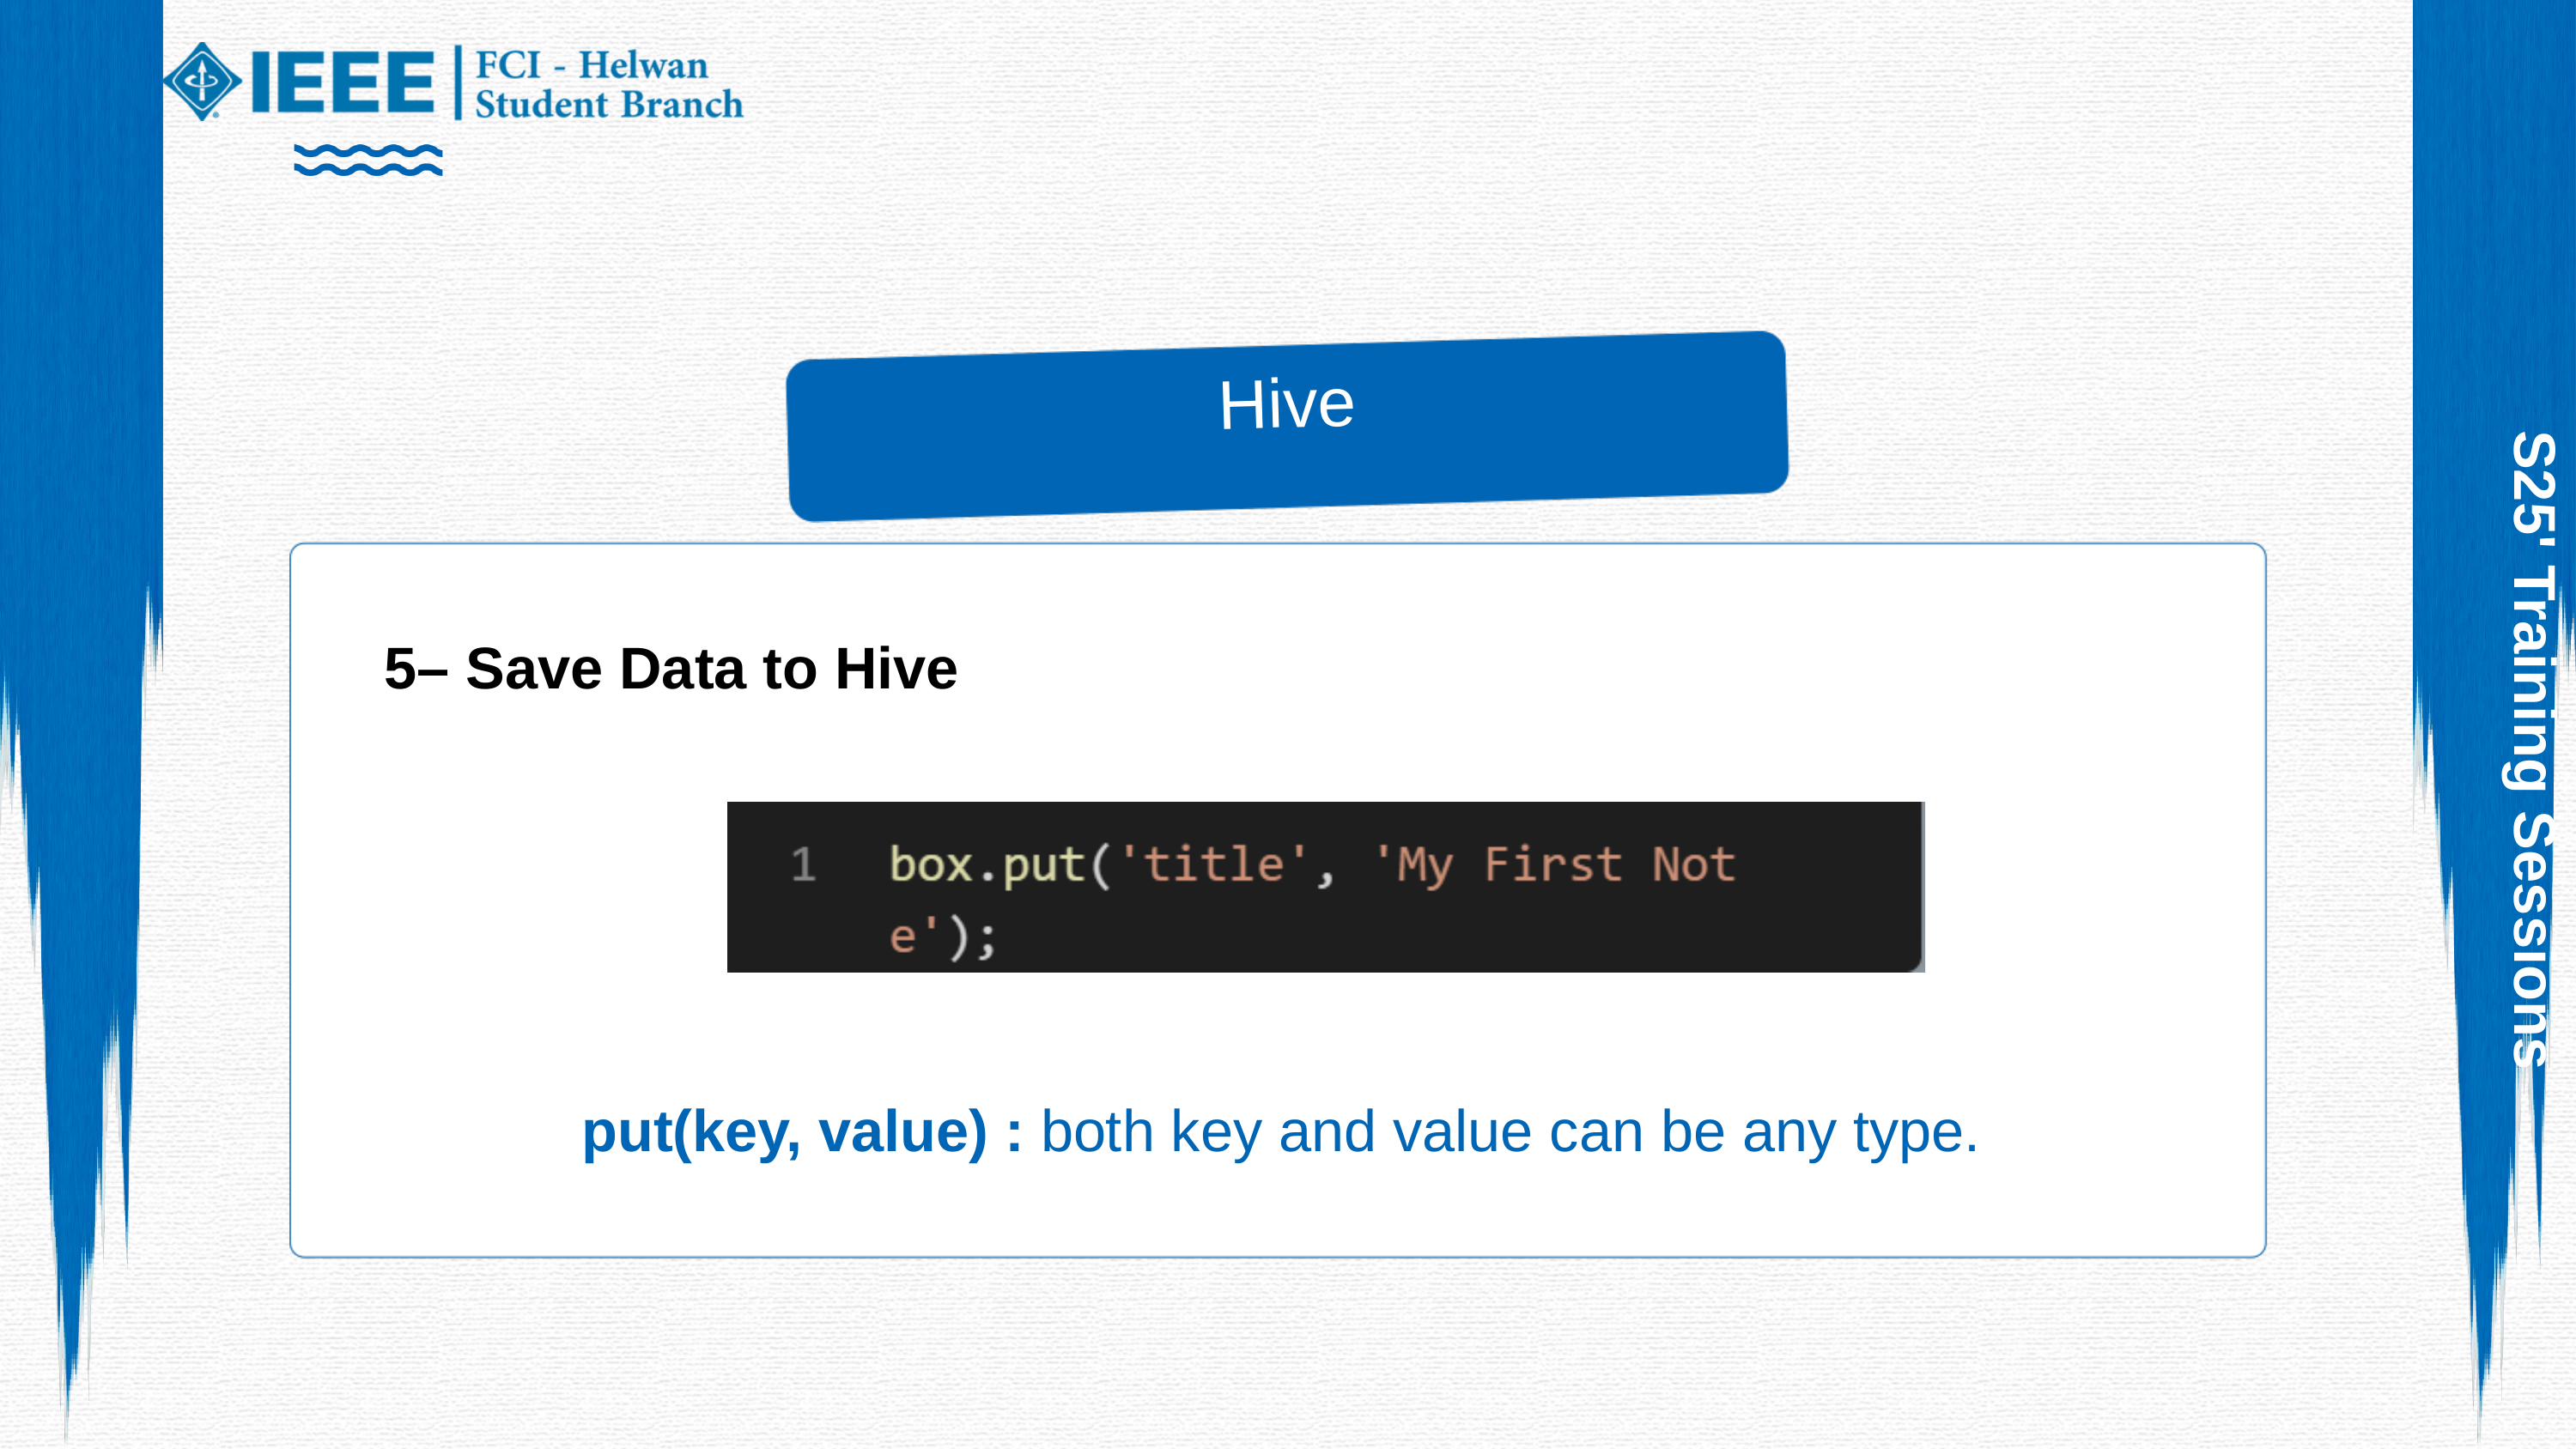

Hive

5– Save Data to Hive

S25' Training Sessions

put(key, value) : both key and value can be any type.